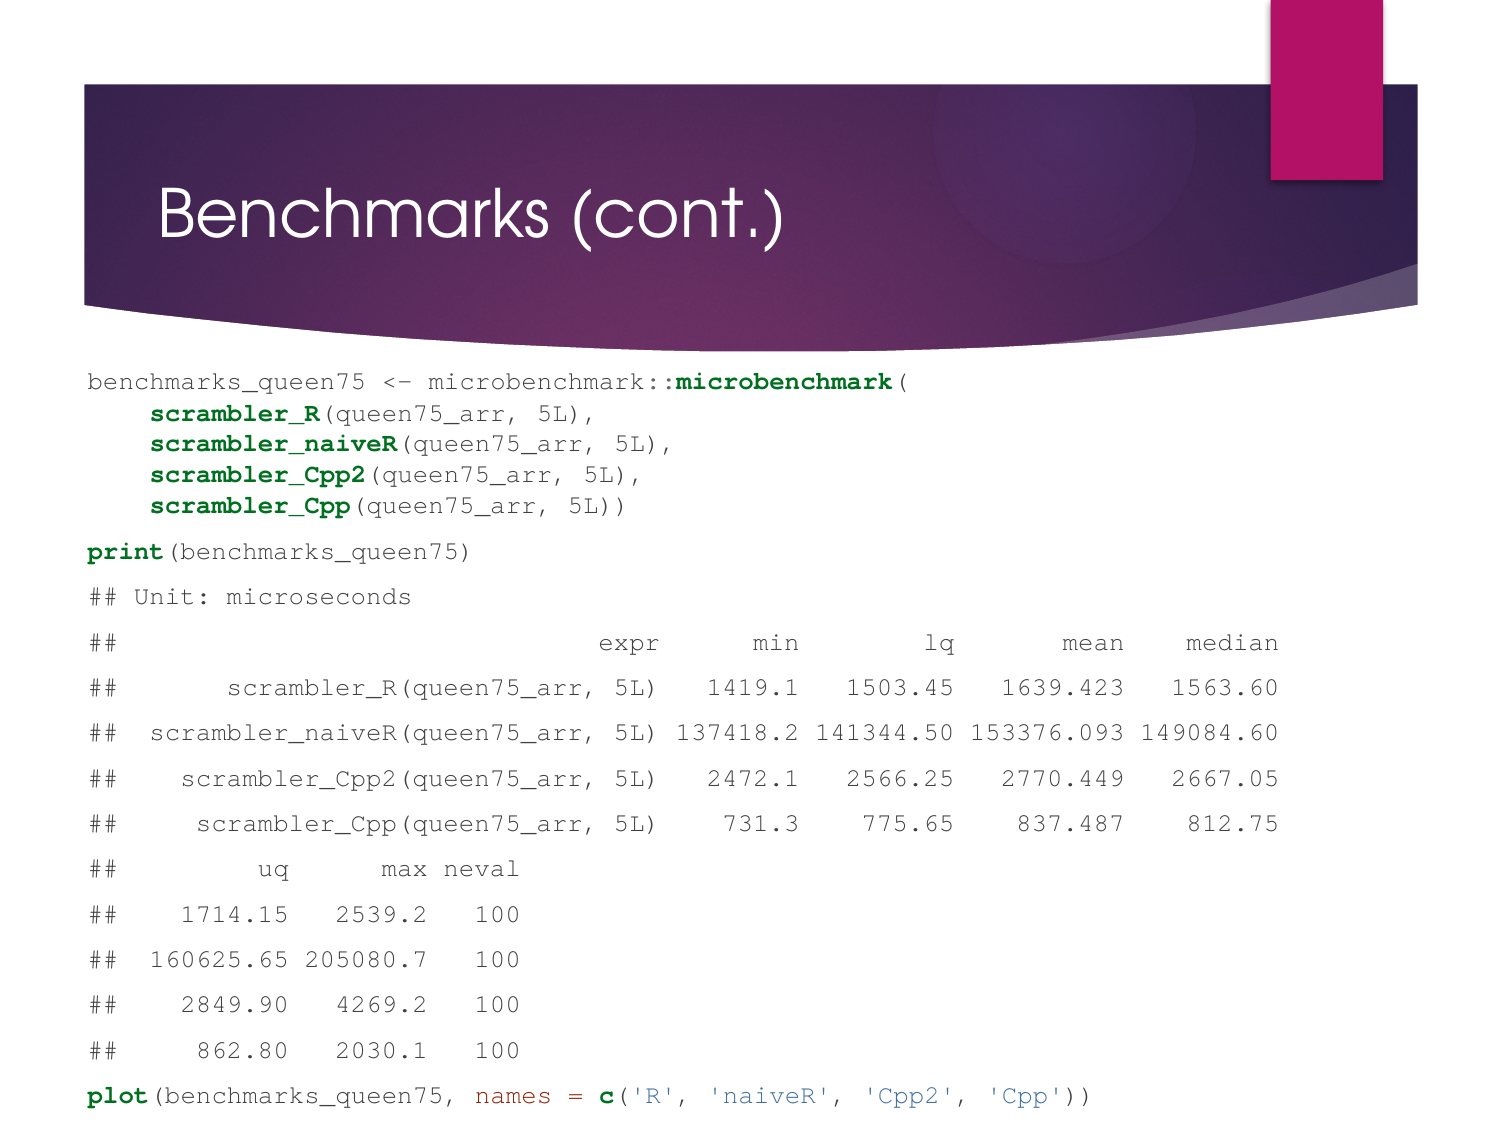

# Benchmarks (cont.)
benchmarks_queen75 <- microbenchmark::microbenchmark(
    scrambler_R(queen75_arr, 5L),
    scrambler_naiveR(queen75_arr, 5L),
    scrambler_Cpp2(queen75_arr, 5L),
    scrambler_Cpp(queen75_arr, 5L))
print(benchmarks_queen75)
## Unit: microseconds
##                               expr      min        lq       mean    median
##       scrambler_R(queen75_arr, 5L)   1419.1   1503.45   1639.423   1563.60
##  scrambler_naiveR(queen75_arr, 5L) 137418.2 141344.50 153376.093 149084.60
##    scrambler_Cpp2(queen75_arr, 5L)   2472.1   2566.25   2770.449   2667.05
##     scrambler_Cpp(queen75_arr, 5L)    731.3    775.65    837.487    812.75
##         uq      max neval
##    1714.15   2539.2   100
##  160625.65 205080.7   100
##    2849.90   4269.2   100
##     862.80   2030.1   100
plot(benchmarks_queen75, names = c('R', 'naiveR', 'Cpp2', 'Cpp'))